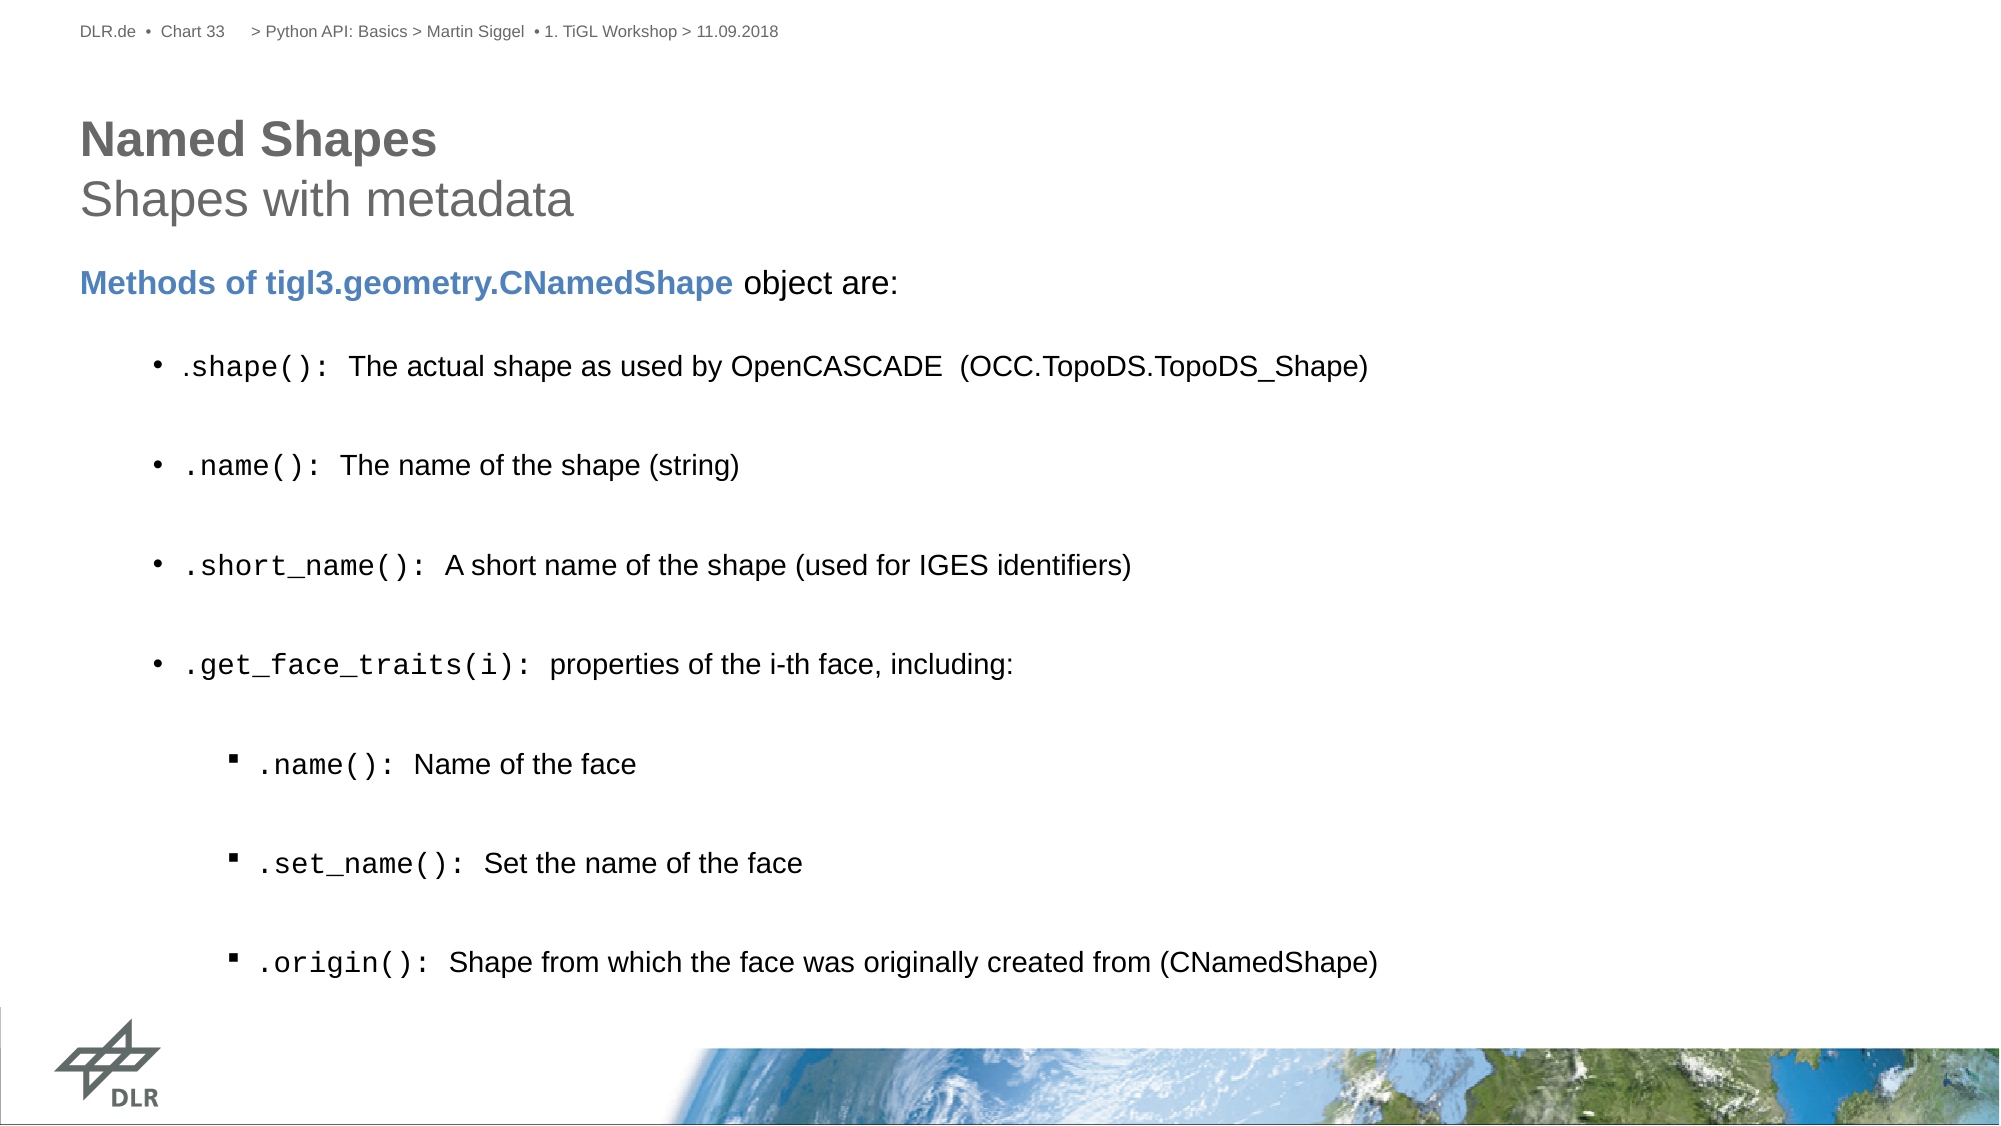

DLR.de  •  Chart 33
> Python API: Basics > Martin Siggel  • 1. TiGL Workshop > 11.09.2018
# Named Shapes Shapes with metadata
Methods of tigl3.geometry.CNamedShape object are:

.shape(): The actual shape as used by OpenCASCADE  (OCC.TopoDS.TopoDS_Shape)

.name(): The name of the shape (string)

.short_name(): A short name of the shape (used for IGES identifiers)

.get_face_traits(i): properties of the i-th face, including:

.name(): Name of the face

.set_name(): Set the name of the face

.origin(): Shape from which the face was originally created from (CNamedShape)